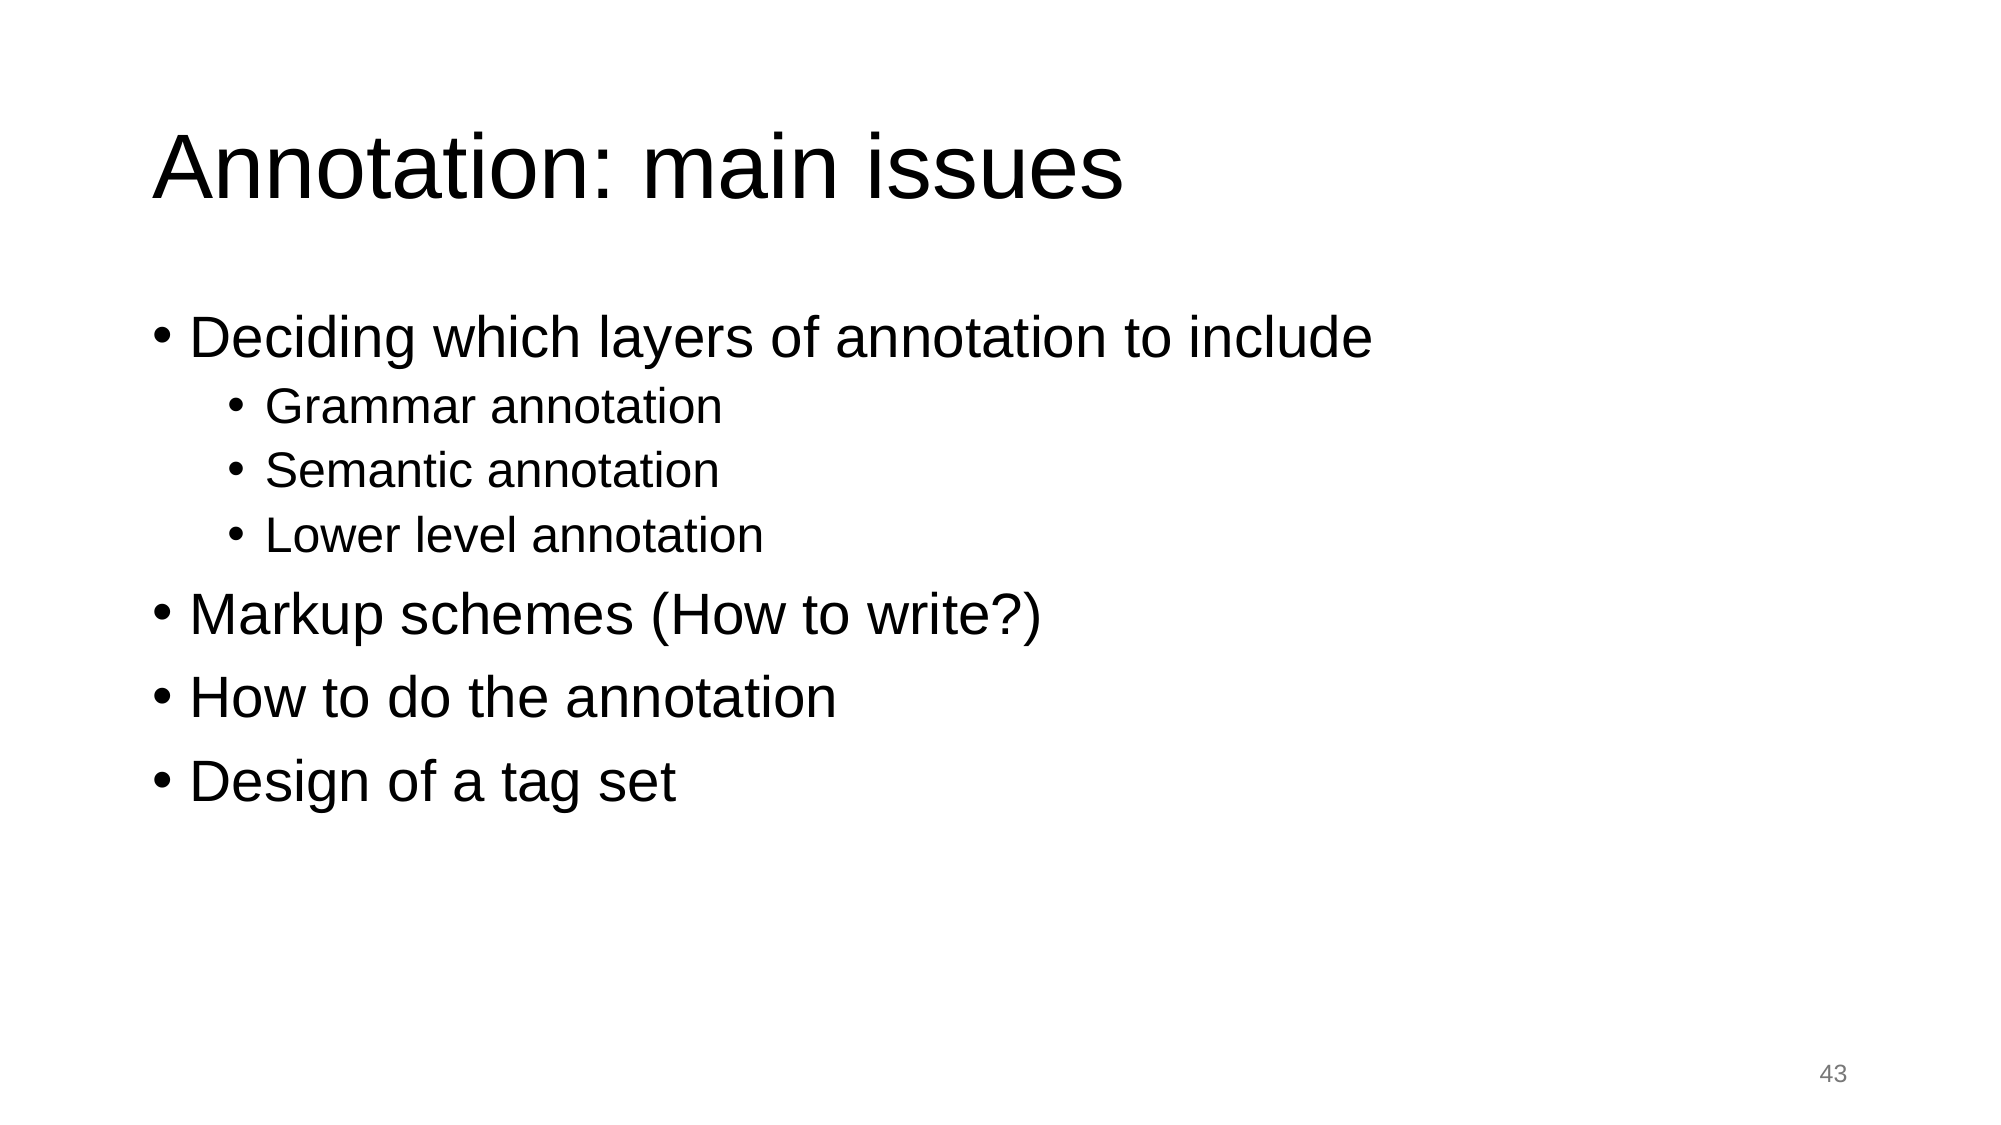

# Annotation: main issues
Deciding which layers of annotation to include
Grammar annotation
Semantic annotation
Lower level annotation
Markup schemes (How to write?)
How to do the annotation
Design of a tag set

43